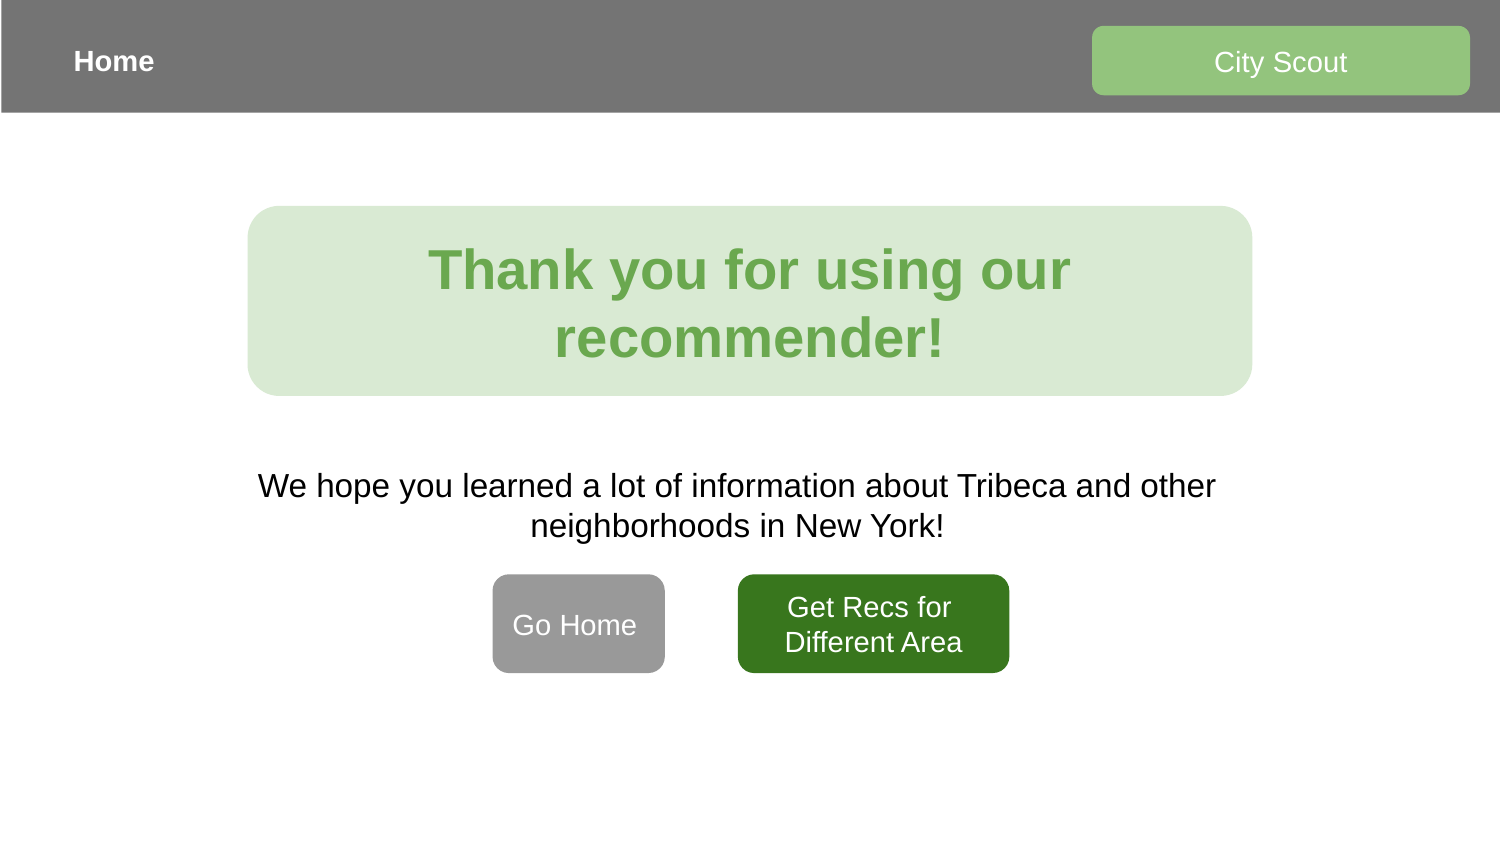

City Scout
Home
Thank you for using our recommender!
We hope you learned a lot of information about Tribeca and other neighborhoods in New York!
Go Home
Get Recs for
Different Area